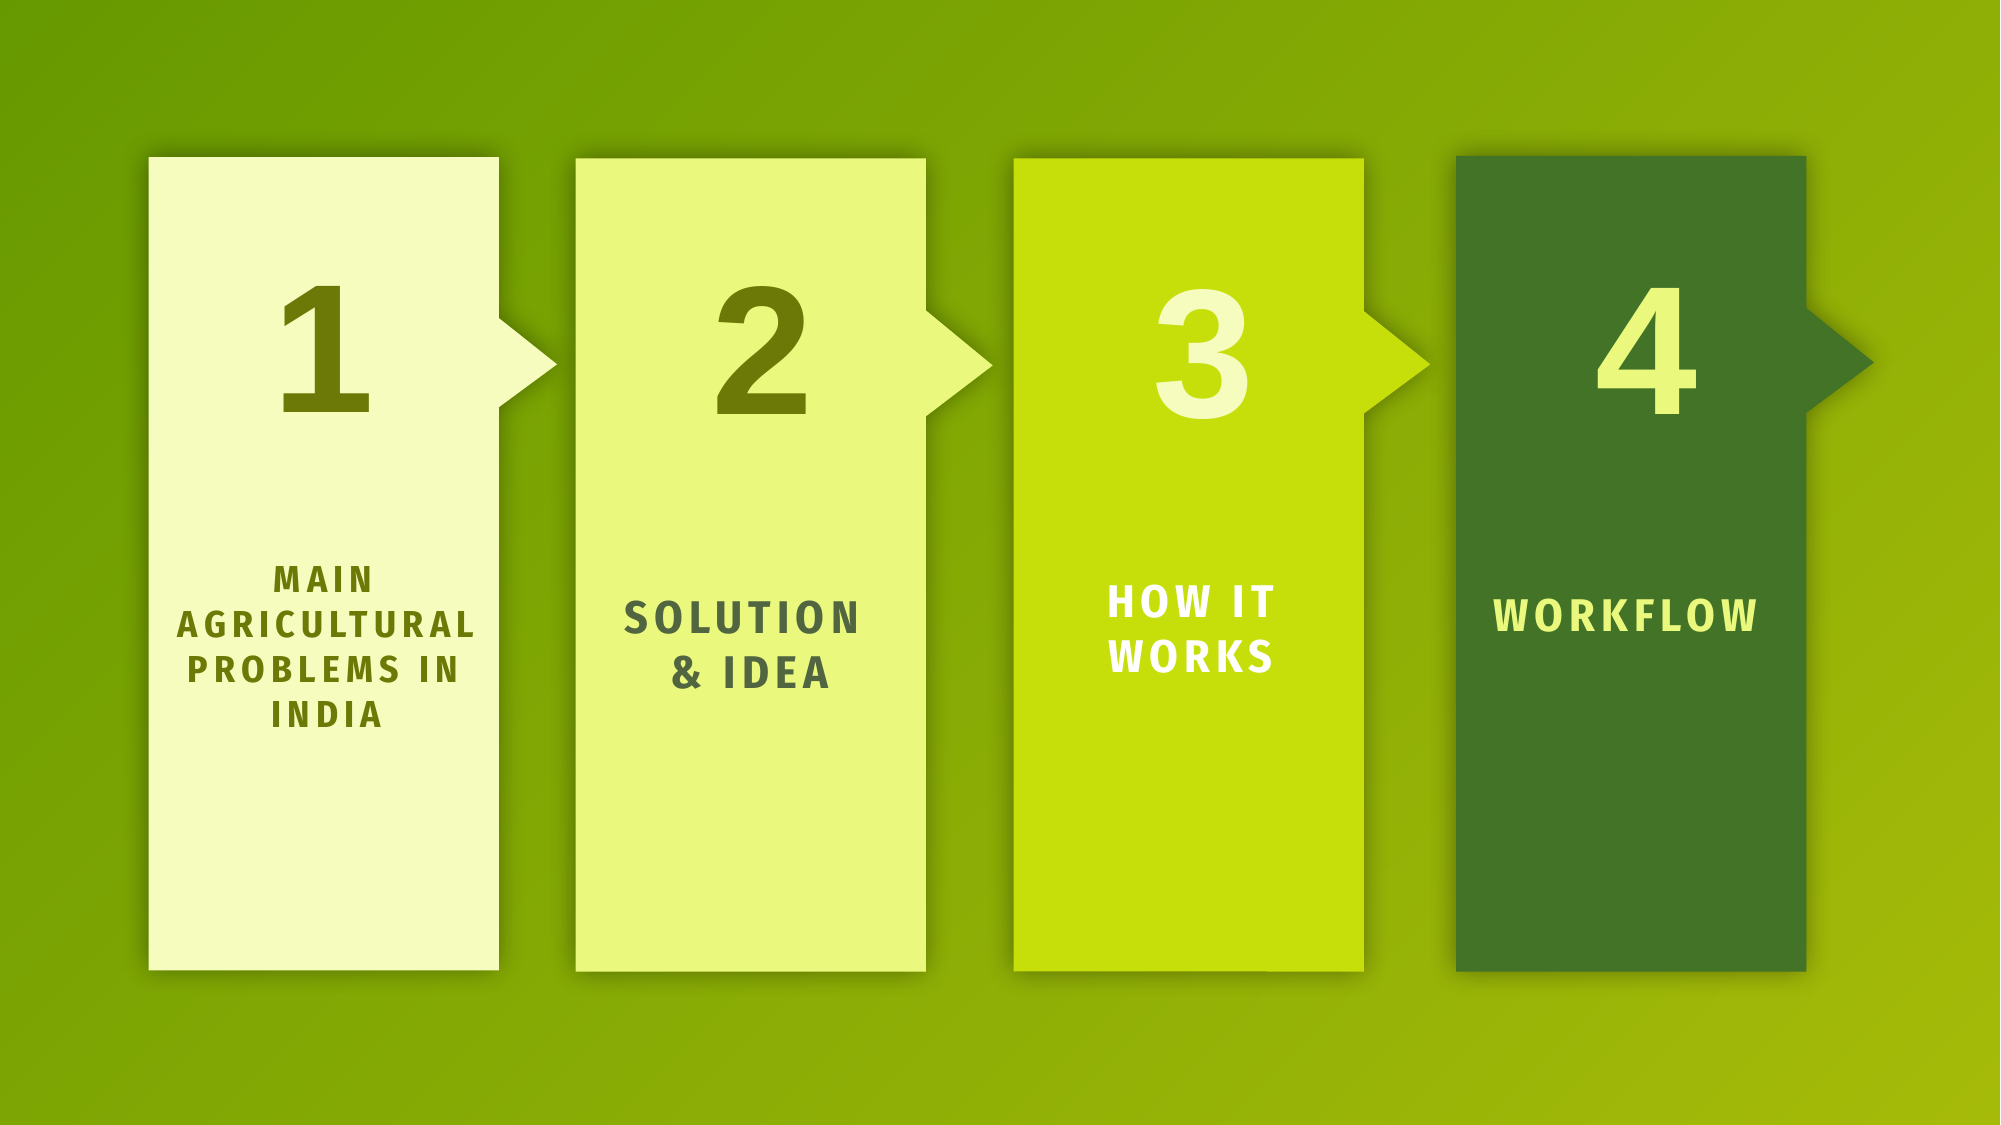

4

Workflow
1

Main Agricultural
ProblemS in INDIA
2

Solution
& Idea
3

How it
works
Unveiling
The Thoughts